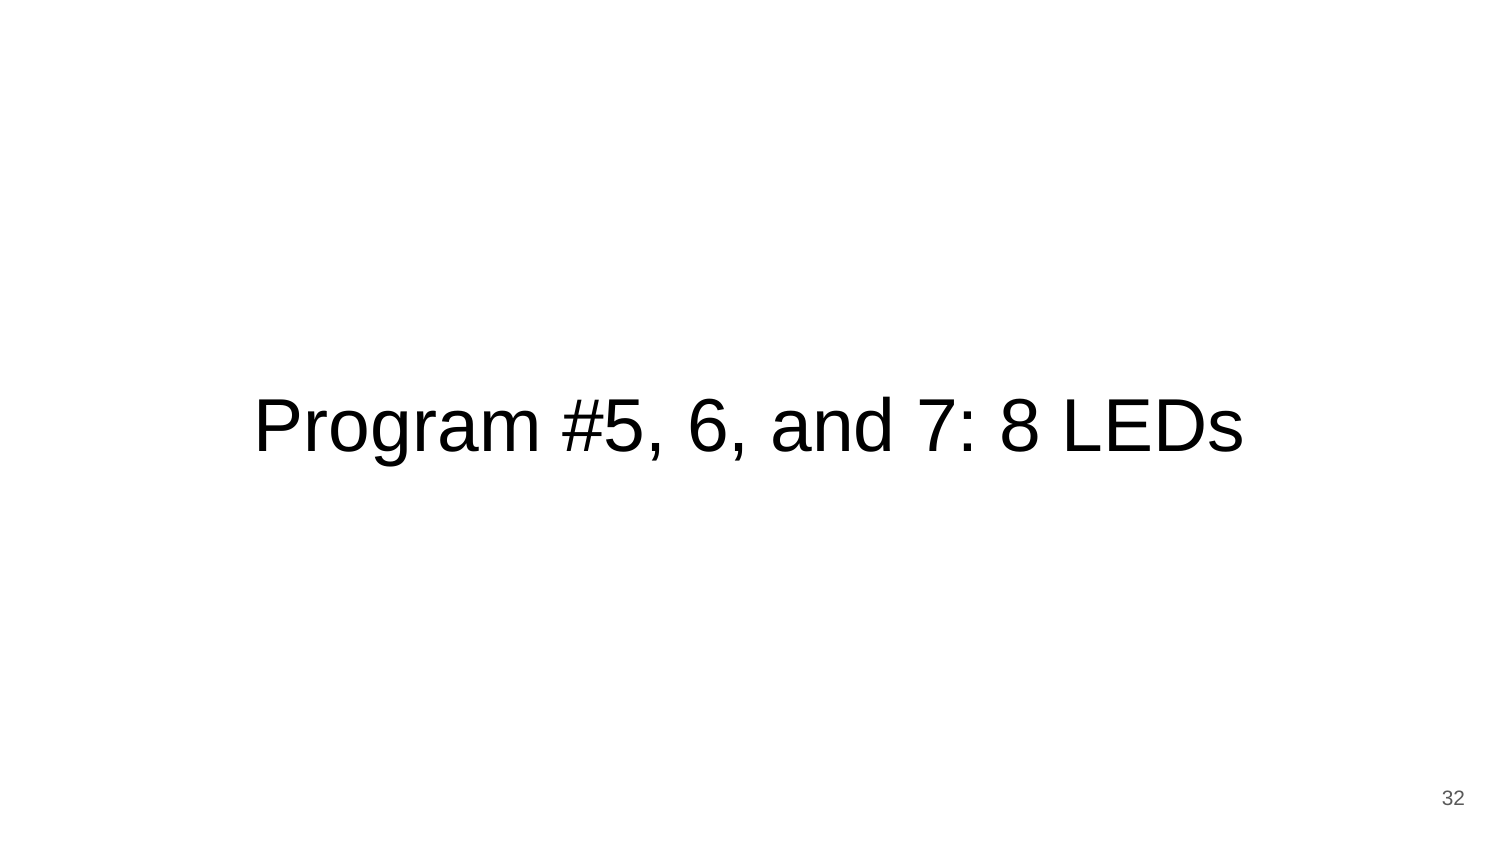

# Program #5, 6, and 7: 8 LEDs
32